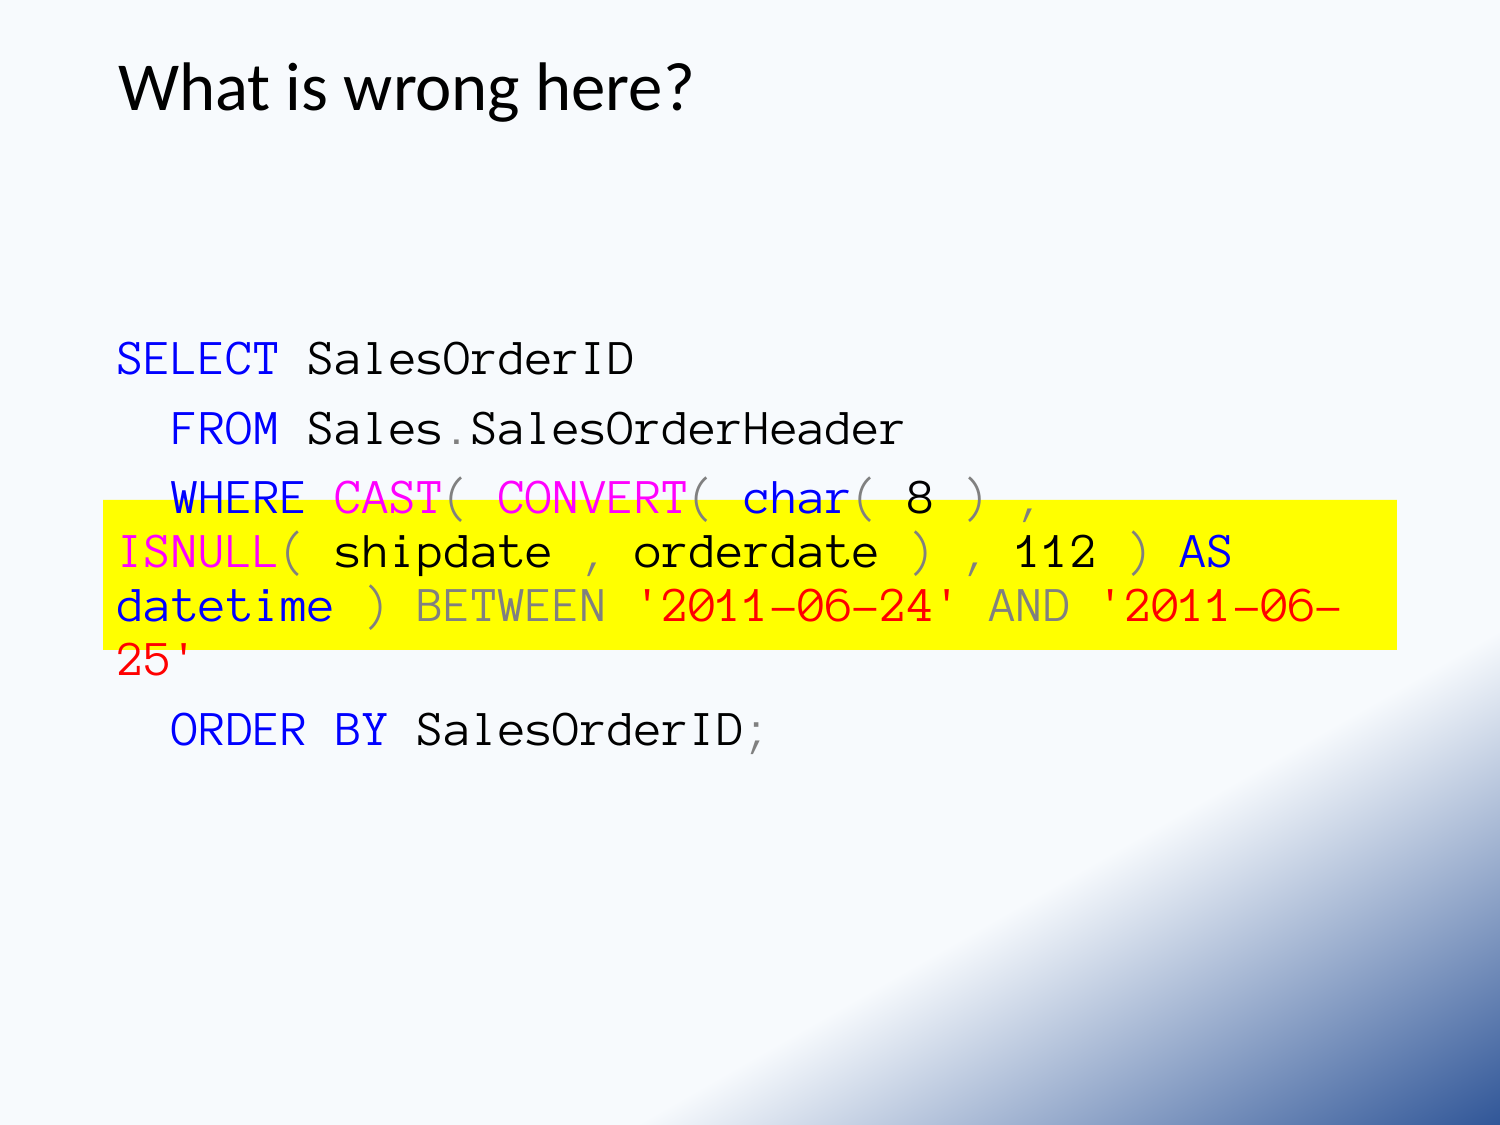

# What is wrong here?
SELECT SalesOrderID
  FROM Sales.SalesOrderHeader
  WHERE CAST( CONVERT( char( 8 ) , ISNULL( shipdate , orderdate ) , 112 ) AS datetime ) BETWEEN '2011-06-24' AND '2011-06-25'
  ORDER BY SalesOrderID;